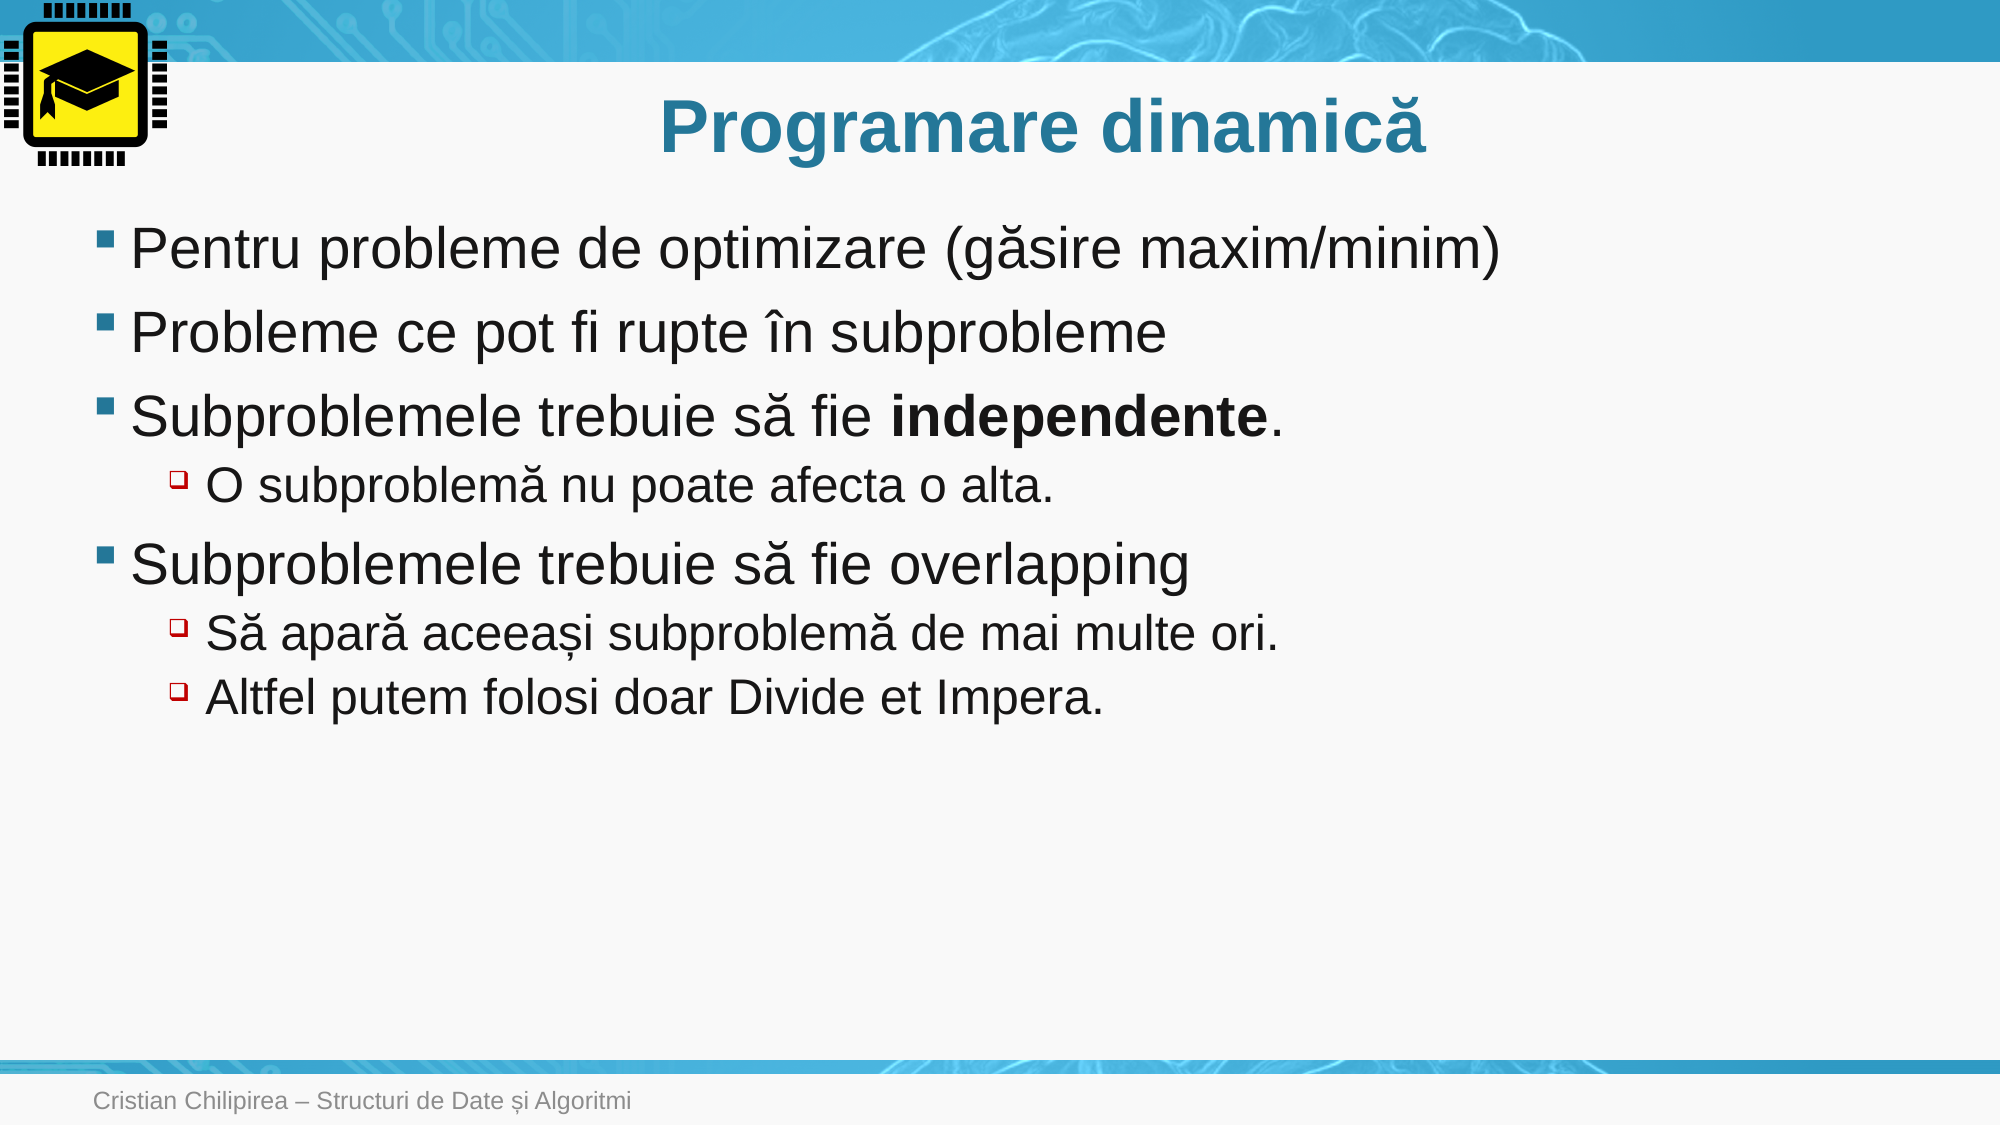

# Programare dinamică
Pentru probleme de optimizare (găsire maxim/minim)
Probleme ce pot fi rupte în subprobleme
Subproblemele trebuie să fie independente.
O subproblemă nu poate afecta o alta.
Subproblemele trebuie să fie overlapping
Să apară aceeași subproblemă de mai multe ori.
Altfel putem folosi doar Divide et Impera.
Cristian Chilipirea – Structuri de Date și Algoritmi